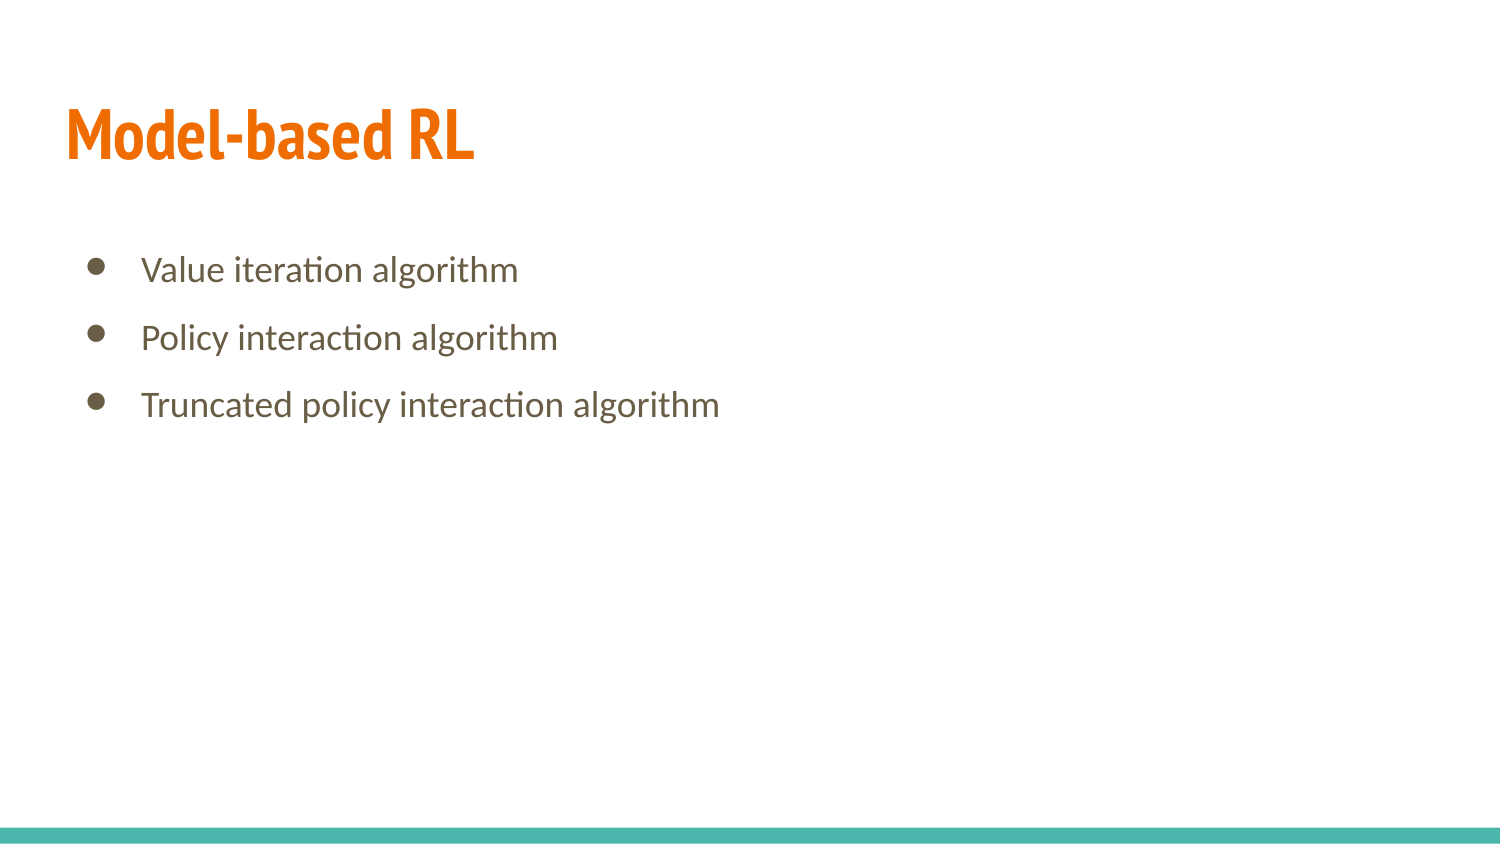

# Model-based RL
Value iteration algorithm
Policy interaction algorithm
Truncated policy interaction algorithm